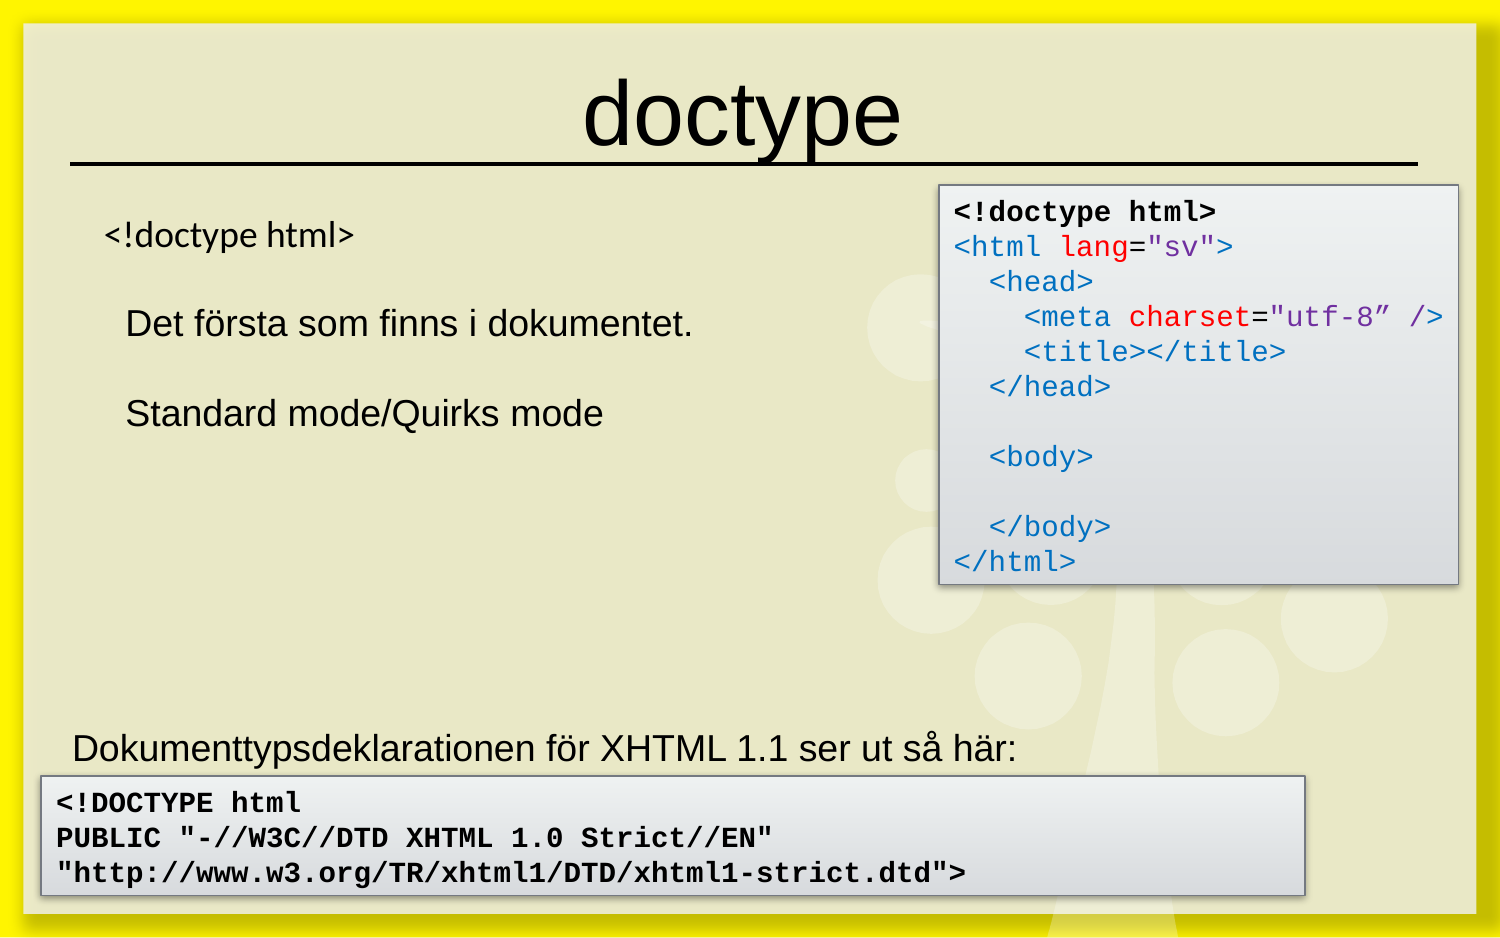

# doctype
<!doctype html>
<html lang="sv">
  <head>
    <meta charset="utf-8” />
    <title></title>
  </head>

  <body>

  </body>
</html>
<!doctype html>
Det första som finns i dokumentet.

Standard mode/Quirks mode
Dokumenttypsdeklarationen för XHTML 1.1 ser ut så här:
<!DOCTYPE html
PUBLIC "-//W3C//DTD XHTML 1.0 Strict//EN"
"http://www.w3.org/TR/xhtml1/DTD/xhtml1-strict.dtd">